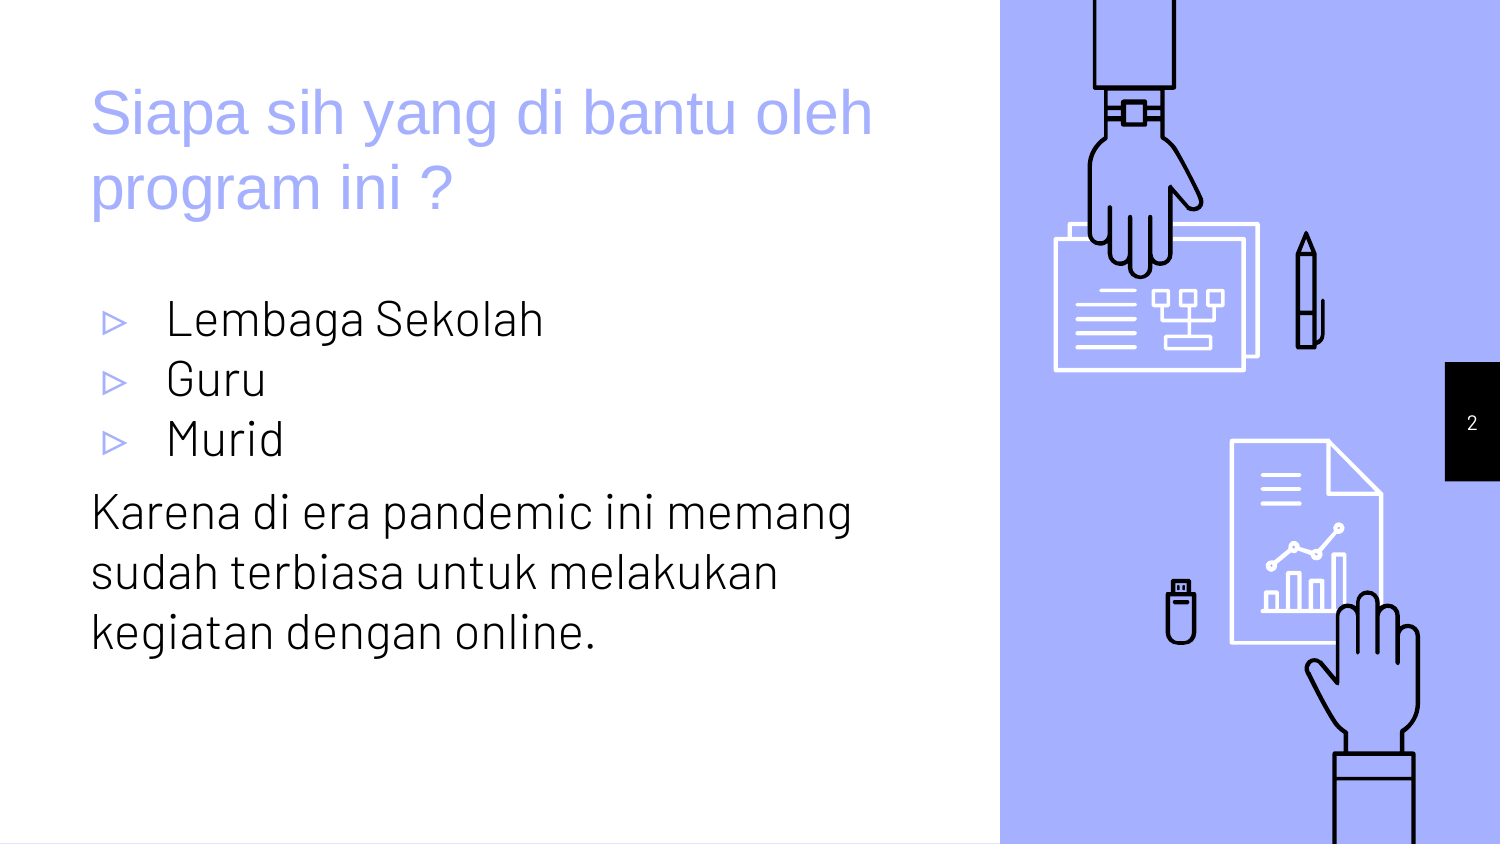

# Siapa sih yang di bantu oleh program ini ?
Lembaga Sekolah
Guru
Murid
Karena di era pandemic ini memang sudah terbiasa untuk melakukan kegiatan dengan online.
2